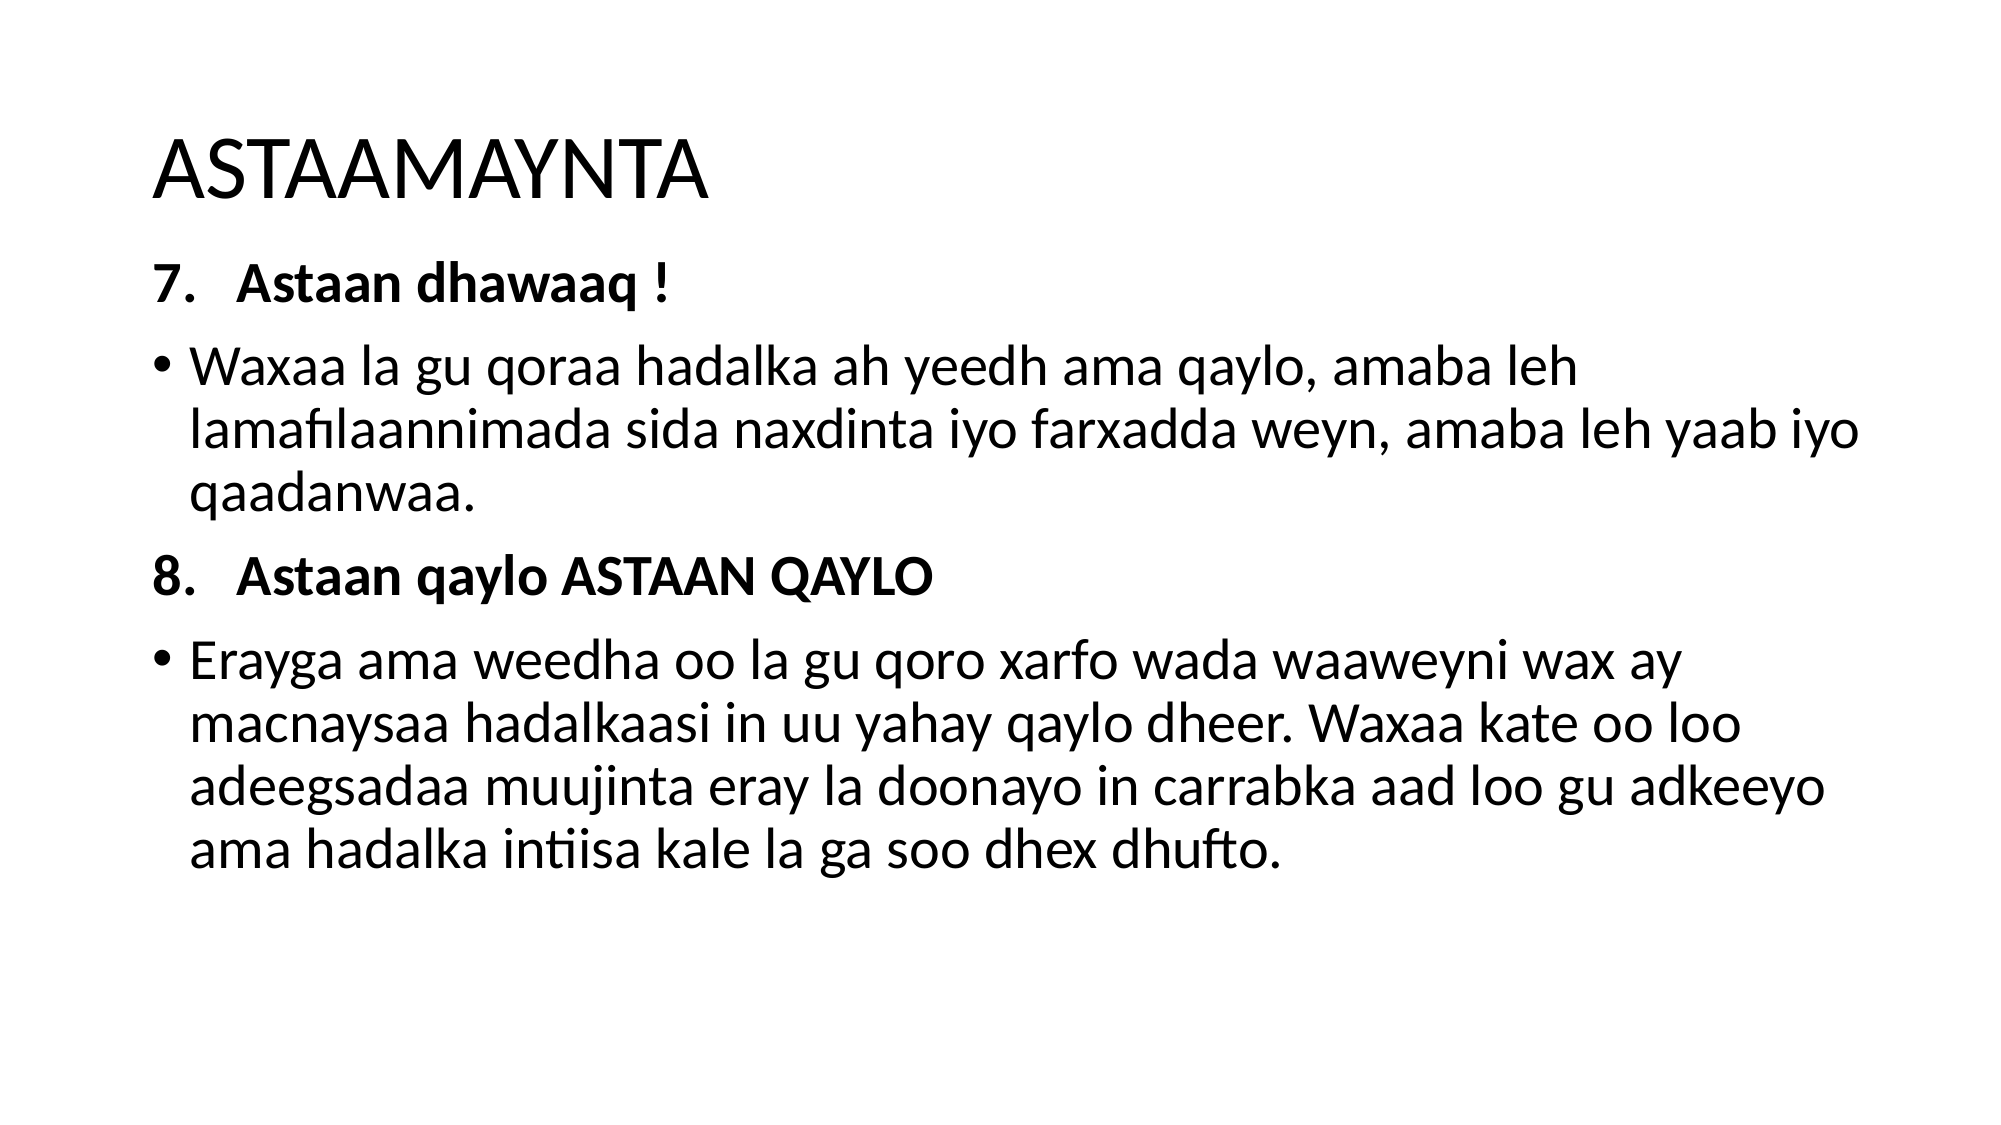

# ASTAAMAYNTA
Astaan dhawaaq !
Waxaa la gu qoraa hadalka ah yeedh ama qaylo, amaba leh lamafılaannimada sida naxdinta iyo farxadda weyn, amaba leh yaab iyo qaadanwaa.
Astaan qaylo ASTAAN QAYLO
Erayga ama weedha oo la gu qoro xarfo wada waaweyni wax ay macnaysaa hadalkaasi in uu yahay qaylo dheer. Waxaa kate oo loo adeegsadaa muujinta eray la doonayo in carrabka aad loo gu adkeeyo ama hadalka intiisa kale la ga soo dhex dhufto.